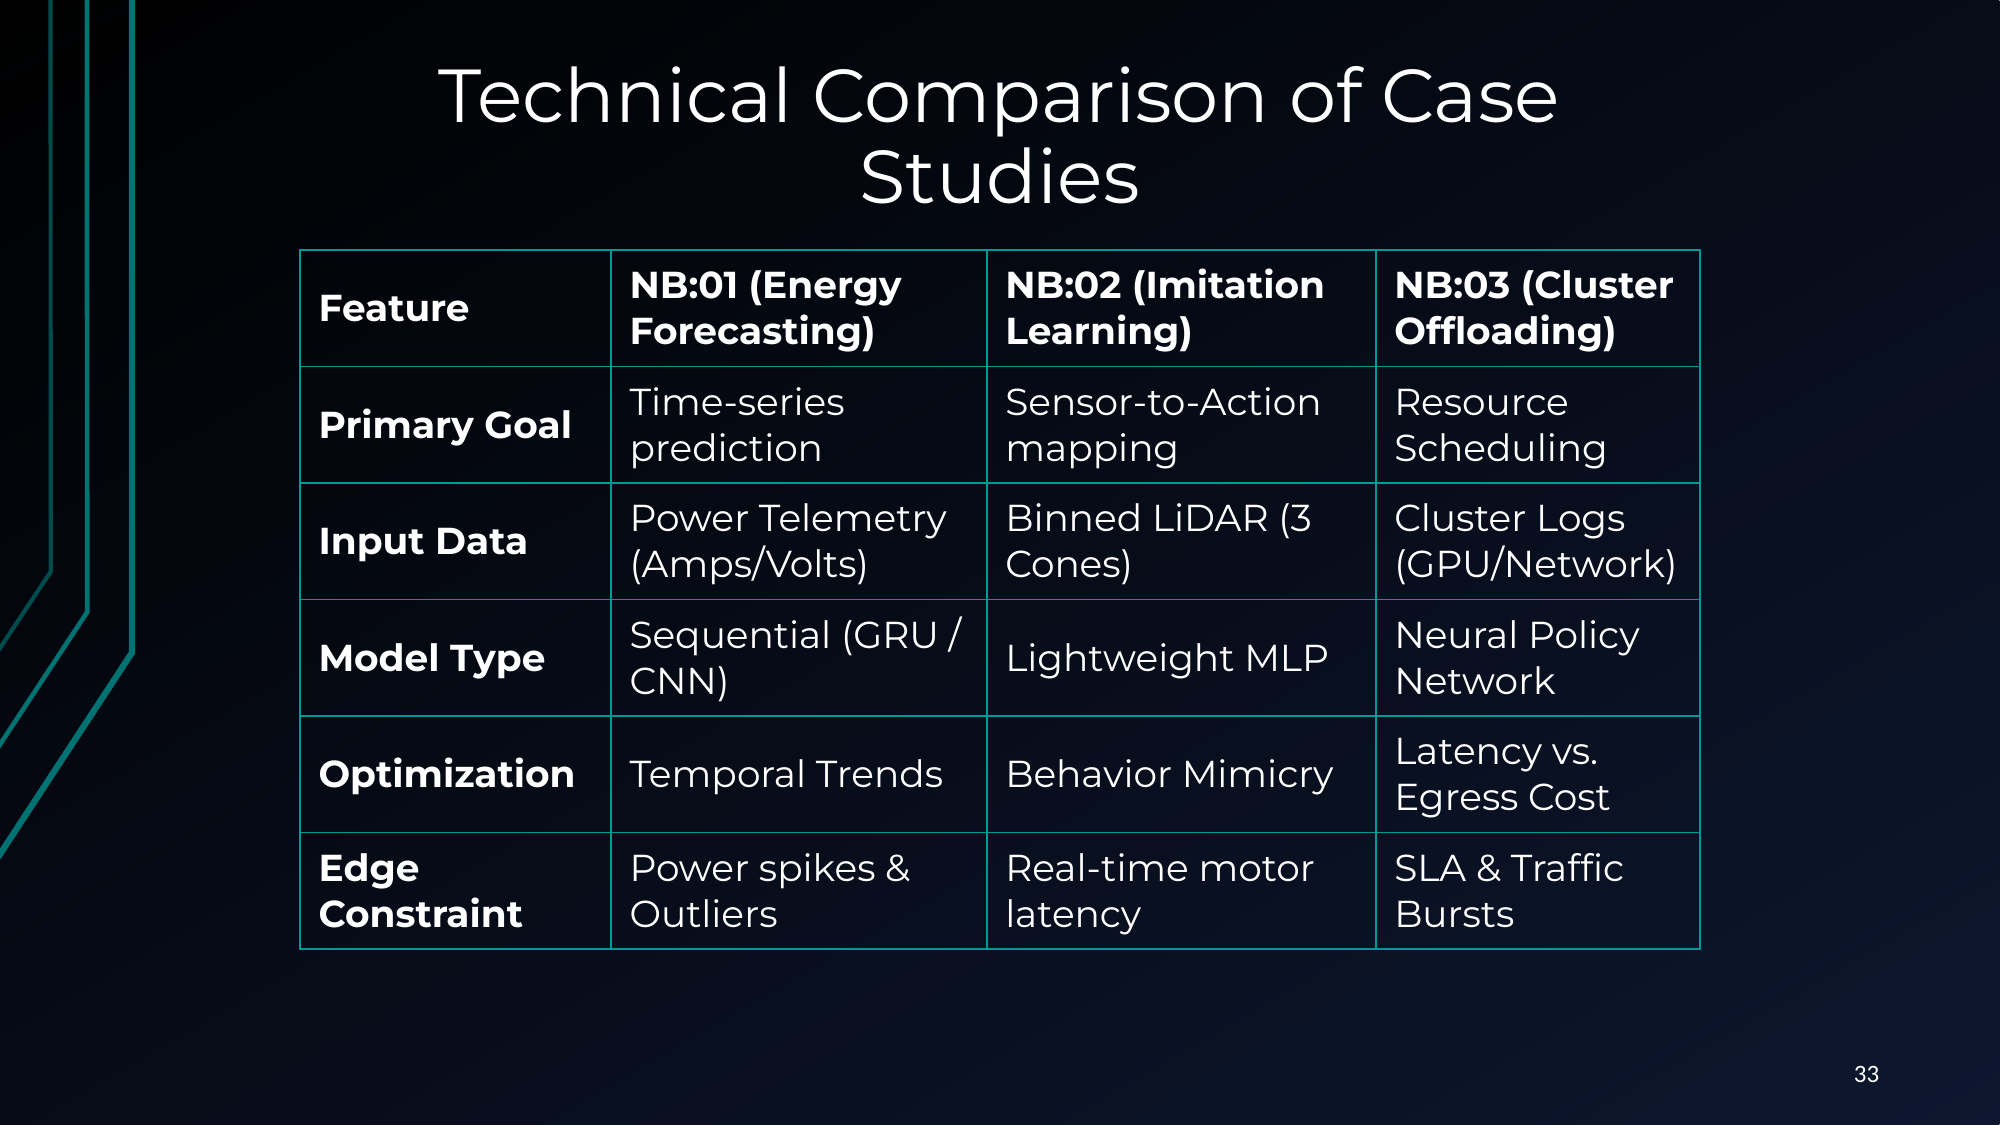

# Technical Comparison of Case Studies
| Feature | NB:01 (Energy Forecasting) | NB:02 (Imitation Learning) | NB:03 (Cluster Offloading) |
| --- | --- | --- | --- |
| Primary Goal | Time-series prediction | Sensor-to-Action mapping | Resource Scheduling |
| Input Data | Power Telemetry (Amps/Volts) | Binned LiDAR (3 Cones) | Cluster Logs (GPU/Network) |
| Model Type | Sequential (GRU / CNN) | Lightweight MLP | Neural Policy Network |
| Optimization | Temporal Trends | Behavior Mimicry | Latency vs. Egress Cost |
| Edge Constraint | Power spikes & Outliers | Real-time motor latency | SLA & Traffic Bursts |
33